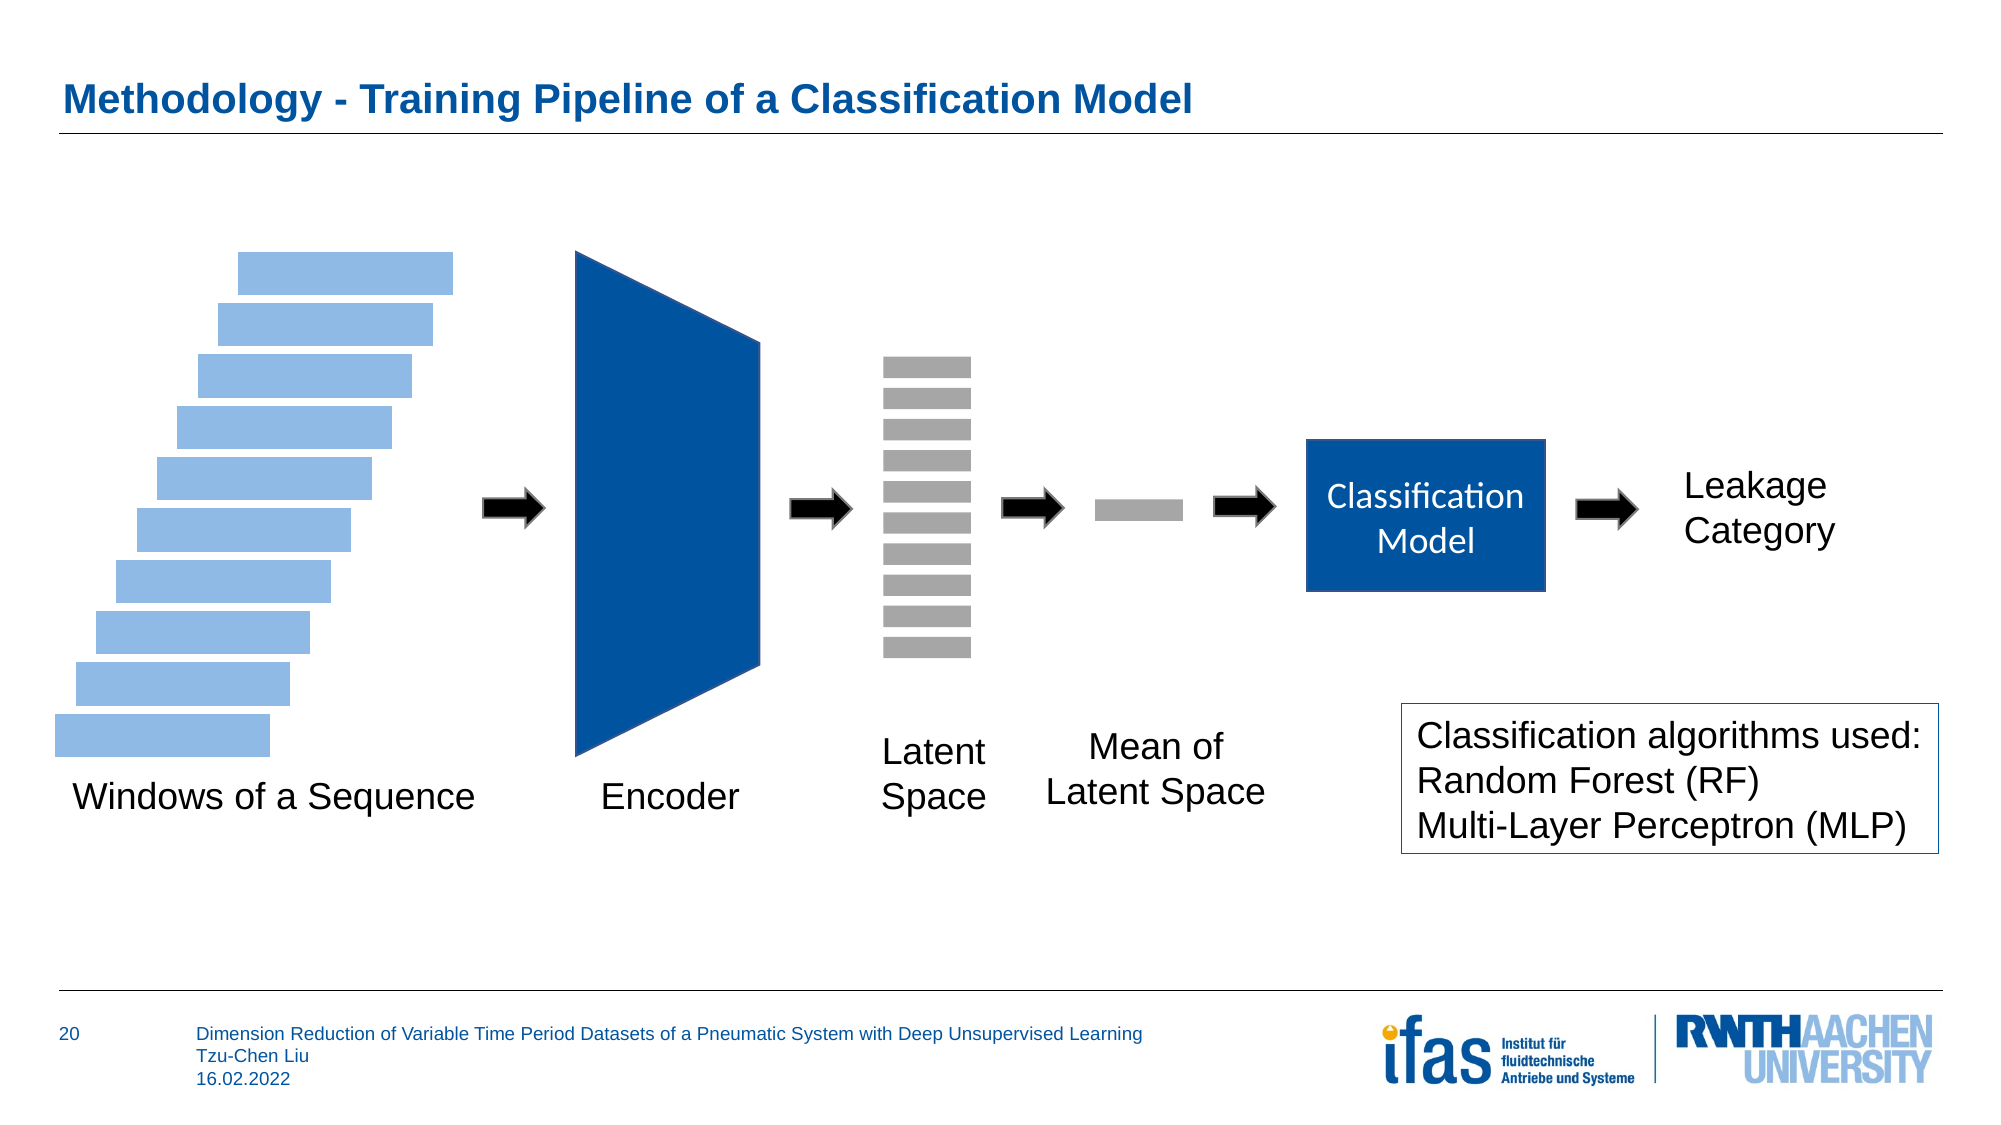

# Methodology - Training Pipeline of a Classification Model

Classification
Model
Leakage Category

Classification algorithms used: Random Forest (RF)
Multi-Layer Perceptron (MLP)
Mean of
Latent Space

Latent
Space
Windows of a Sequence
Encoder